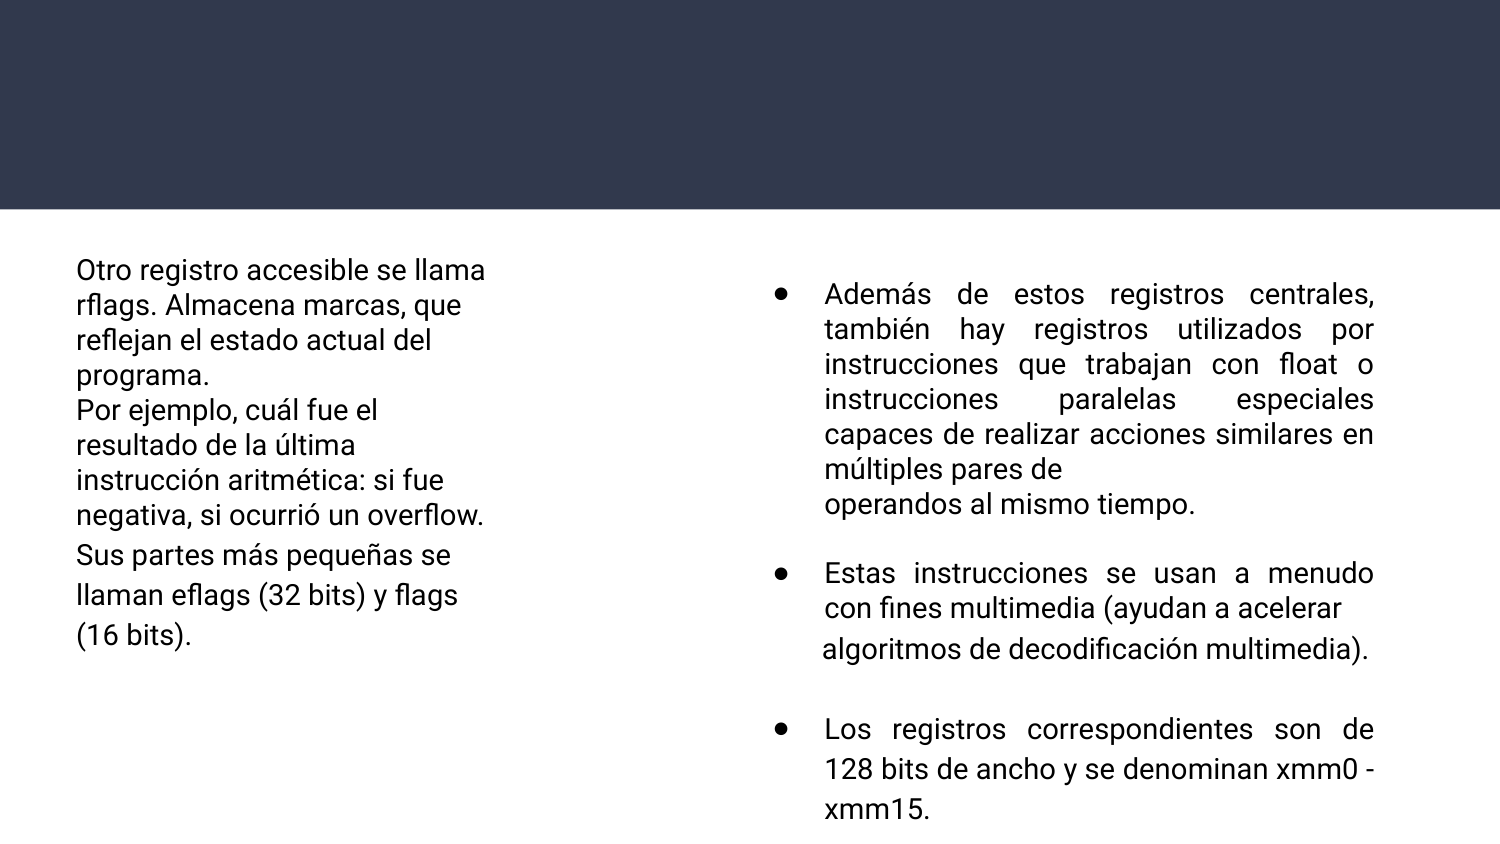

Otro registro accesible se llama rflags. Almacena marcas, que reflejan el estado actual del programa.
Por ejemplo, cuál fue el resultado de la última instrucción aritmética: si fue negativa, si ocurrió un overflow.
Sus partes más pequeñas se llaman eflags (32 bits) y flags (16 bits).

Además de estos registros centrales, también hay registros utilizados por instrucciones que trabajan con float o instrucciones paralelas especiales capaces de realizar acciones similares en múltiples pares de
operandos al mismo tiempo.

Estas instrucciones se usan a menudo con fines multimedia (ayudan a acelerar
          algoritmos de decodificación multimedia).

Los registros correspondientes son de 128 bits de ancho y se denominan xmm0 - xmm15.